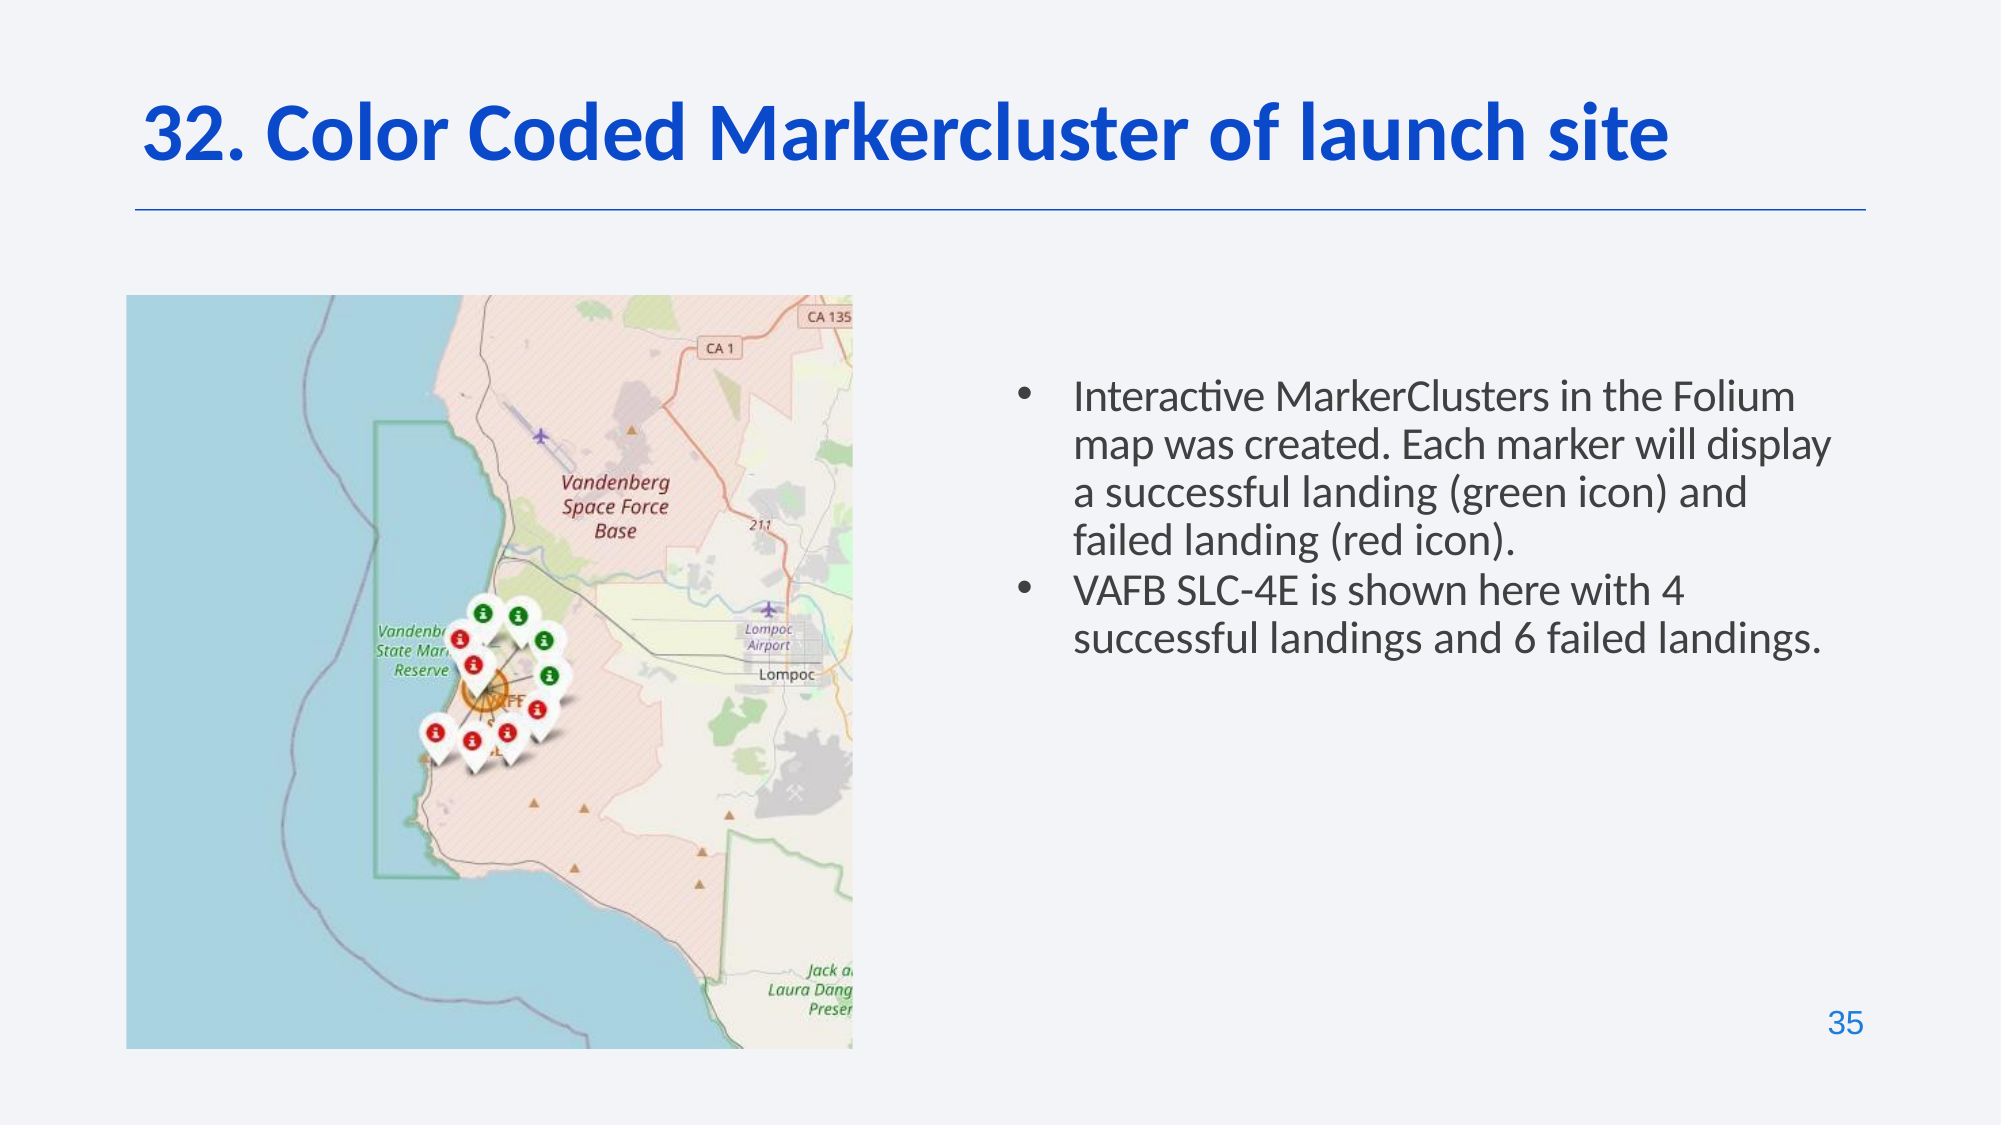

32. Color Coded Markercluster of launch site

Interactive MarkerClusters in the Folium map was created. Each marker will display a successful landing (green icon) and failed landing (red icon).
VAFB SLC-4E is shown here with 4 successful landings and 6 failed landings.
35